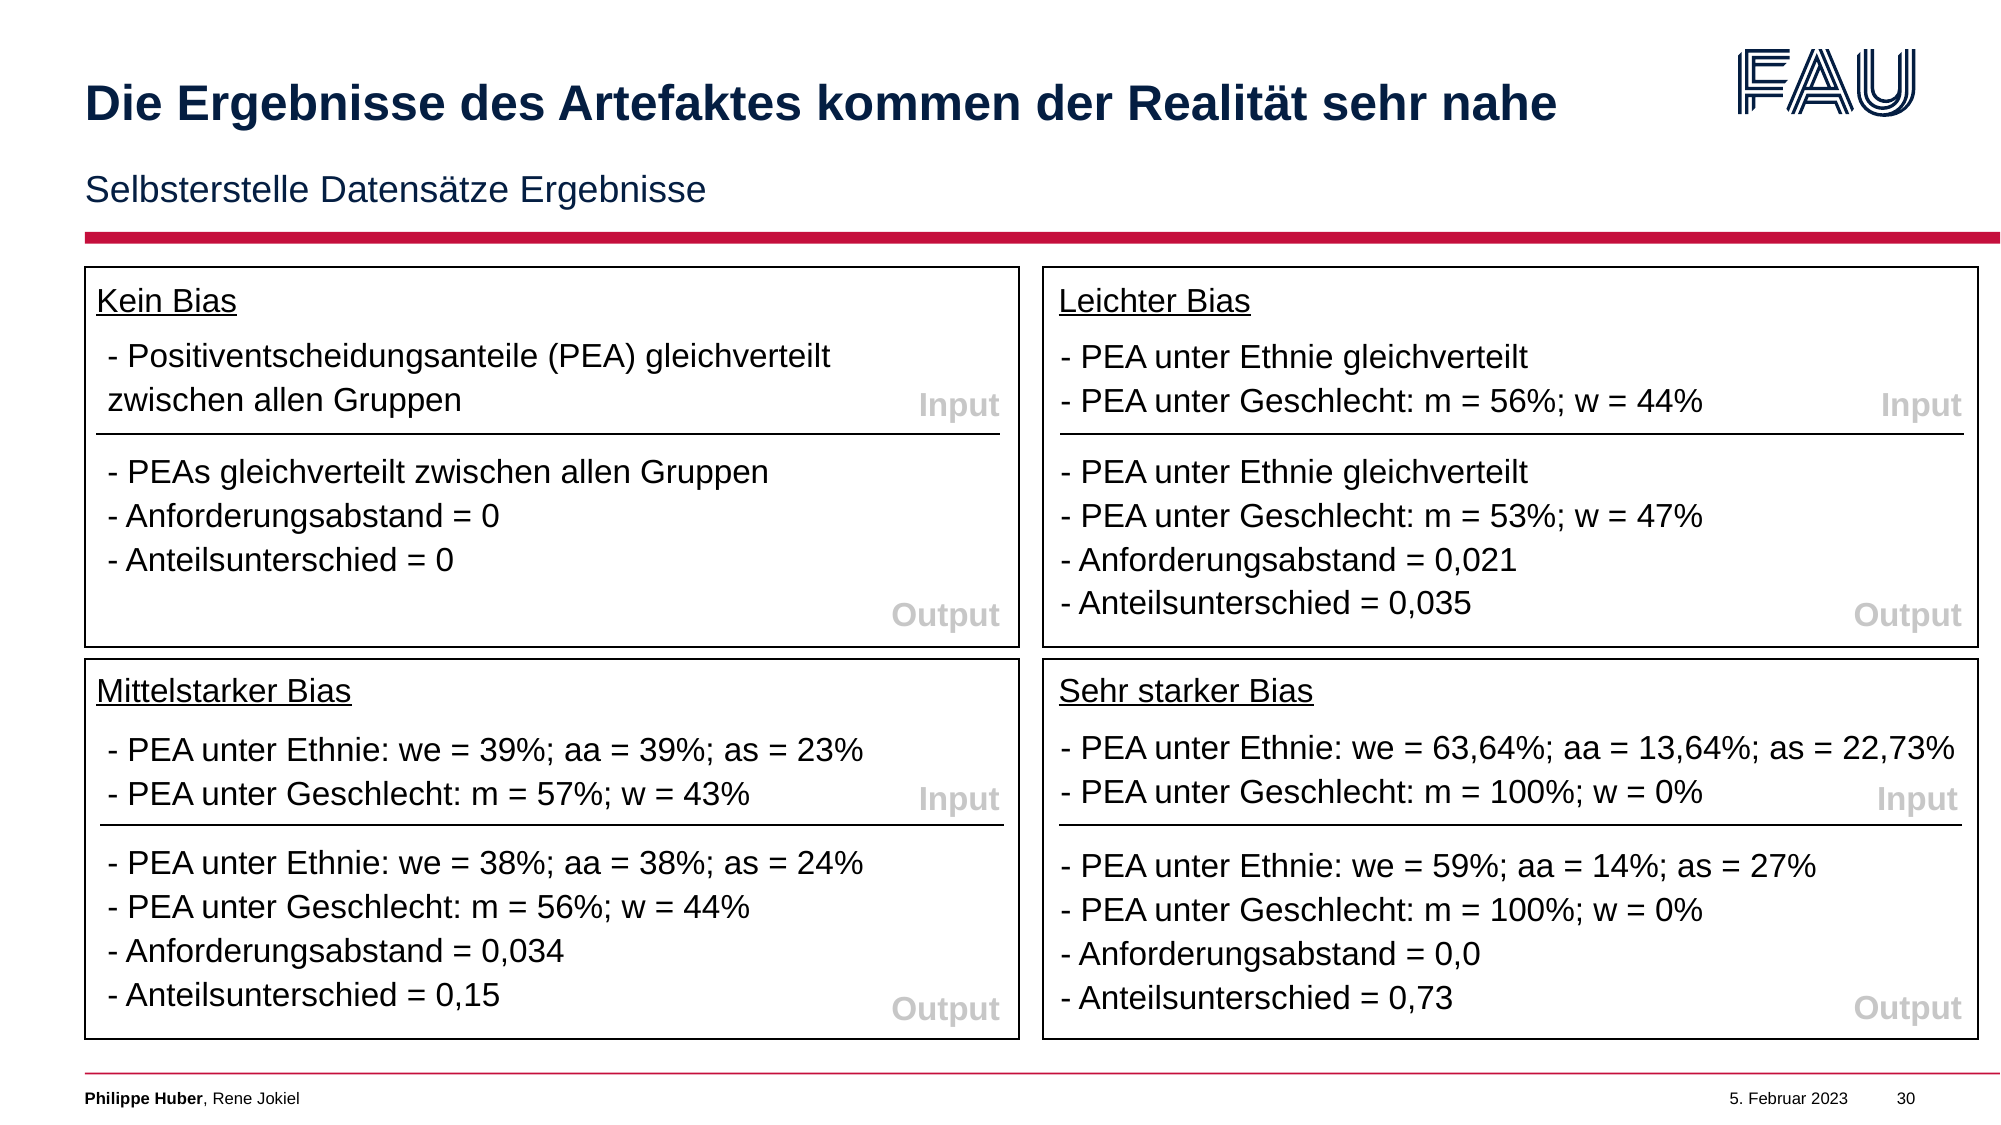

# Die Ergebnisse des Artefaktes kommen der Realität sehr nahe
Selbsterstelle Datensätze Ergebnisse

Kein Bias
Leichter Bias
- Positiventscheidungsanteile (PEA) gleichverteilt zwischen allen Gruppen
- PEA unter Ethnie gleichverteilt
- PEA unter Geschlecht: m = 56%; w = 44%
Input
Input
- PEAs gleichverteilt zwischen allen Gruppen
- Anforderungsabstand = 0
- Anteilsunterschied = 0
- PEA unter Ethnie gleichverteilt
- PEA unter Geschlecht: m = 53%; w = 47%
- Anforderungsabstand = 0,021
- Anteilsunterschied = 0,035
Output
Output

Mittelstarker Bias
Sehr starker Bias
- PEA unter Ethnie: we = 63,64%; aa = 13,64%; as = 22,73%
- PEA unter Geschlecht: m = 100%; w = 0%
- PEA unter Ethnie: we = 39%; aa = 39%; as = 23%
- PEA unter Geschlecht: m = 57%; w = 43%
Input
Input
- PEA unter Ethnie: we = 38%; aa = 38%; as = 24%
- PEA unter Geschlecht: m = 56%; w = 44%
- Anforderungsabstand = 0,034
- Anteilsunterschied = 0,15
- PEA unter Ethnie: we = 59%; aa = 14%; as = 27%
- PEA unter Geschlecht: m = 100%; w = 0%
- Anforderungsabstand = 0,0
- Anteilsunterschied = 0,73
Output
Output
Philippe Huber, Rene Jokiel
5. Februar 2023
30